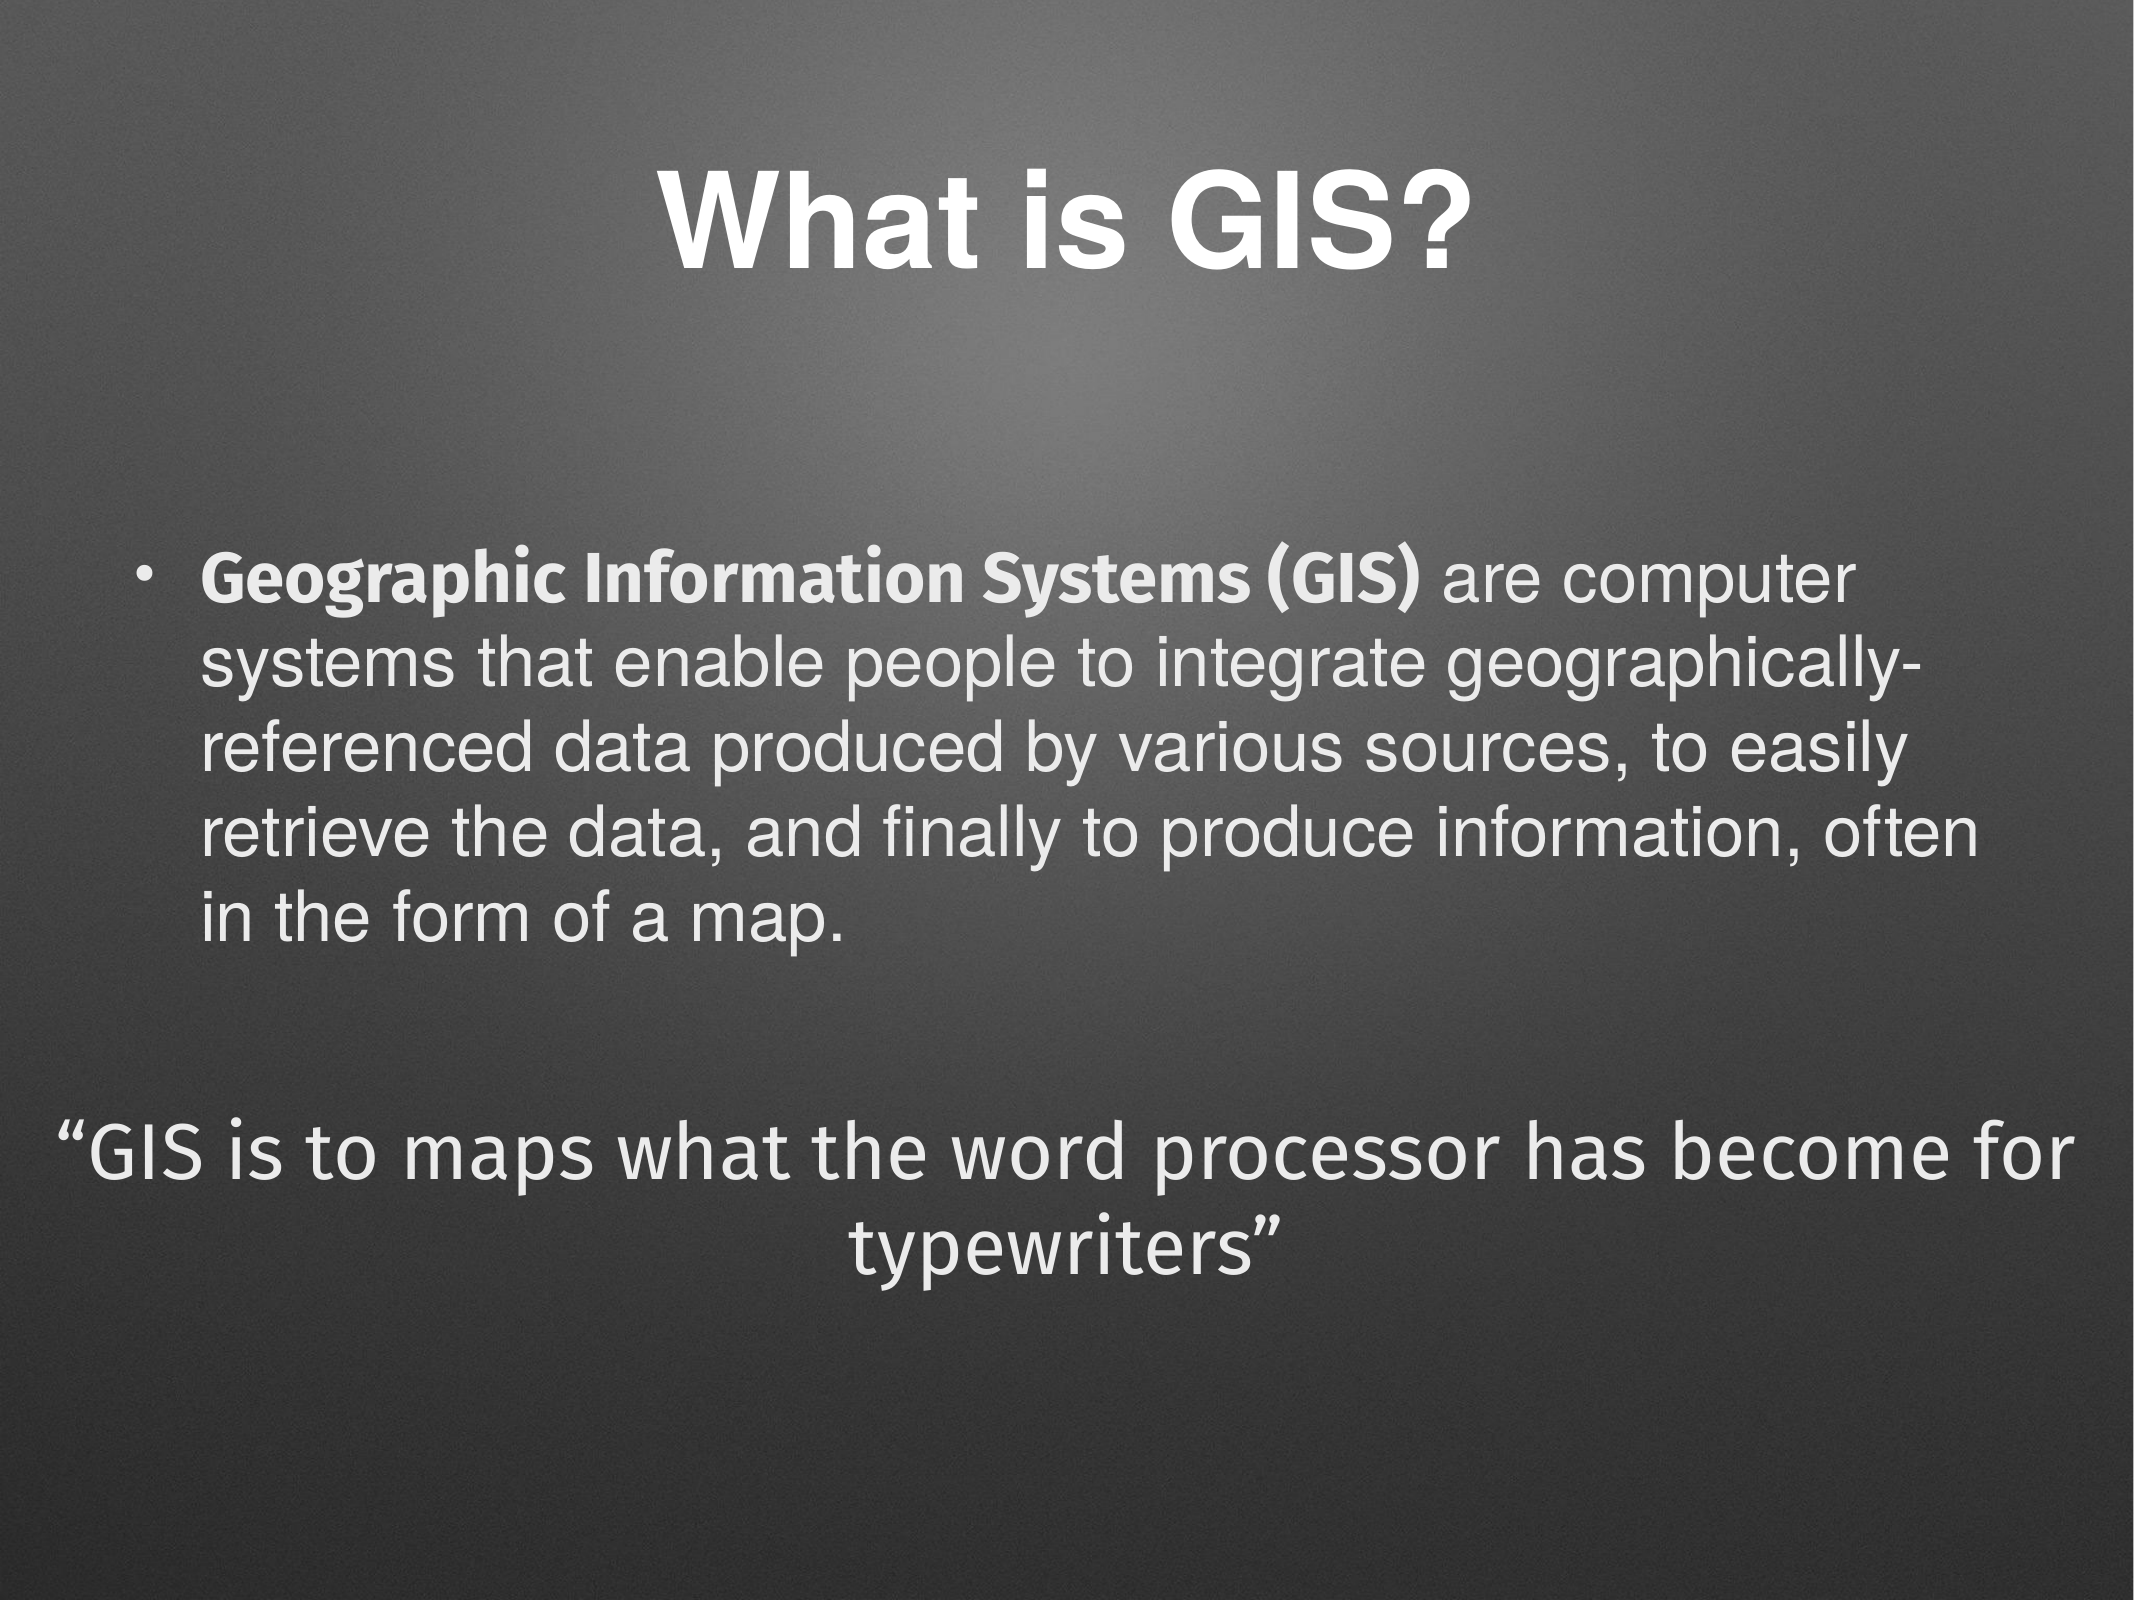

# What is GIS?
Geographic Information Systems (GIS) are computer systems that enable people to integrate geographically-referenced data produced by various sources, to easily retrieve the data, and finally to produce information, often in the form of a map.
“GIS is to maps what the word processor has become for typewriters”